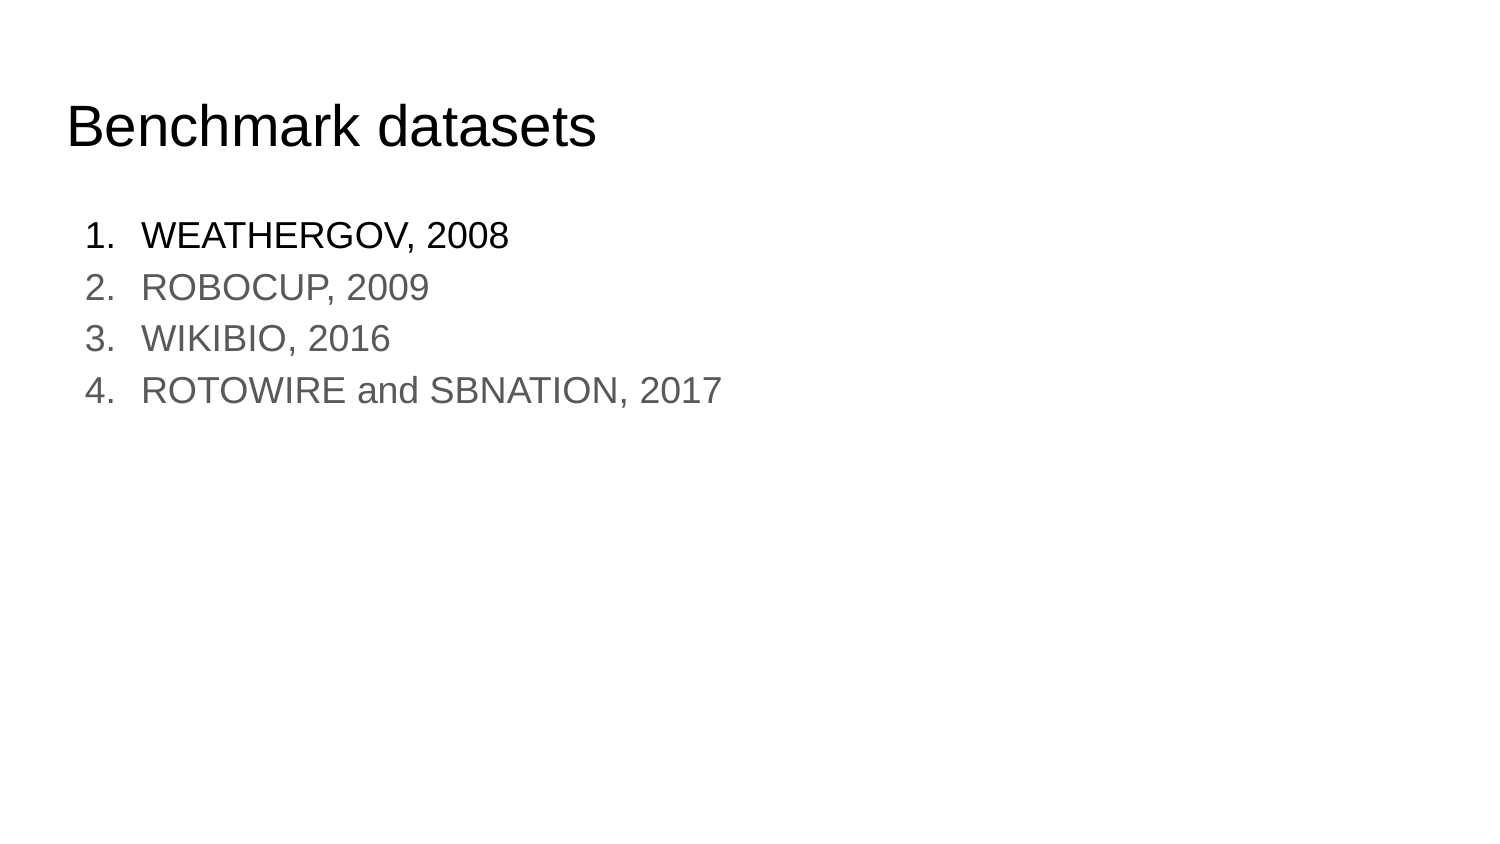

# Benchmark datasets

WEATHERGOV, 2008
ROBOCUP, 2009
WIKIBIO, 2016
ROTOWIRE and SBNATION, 2017